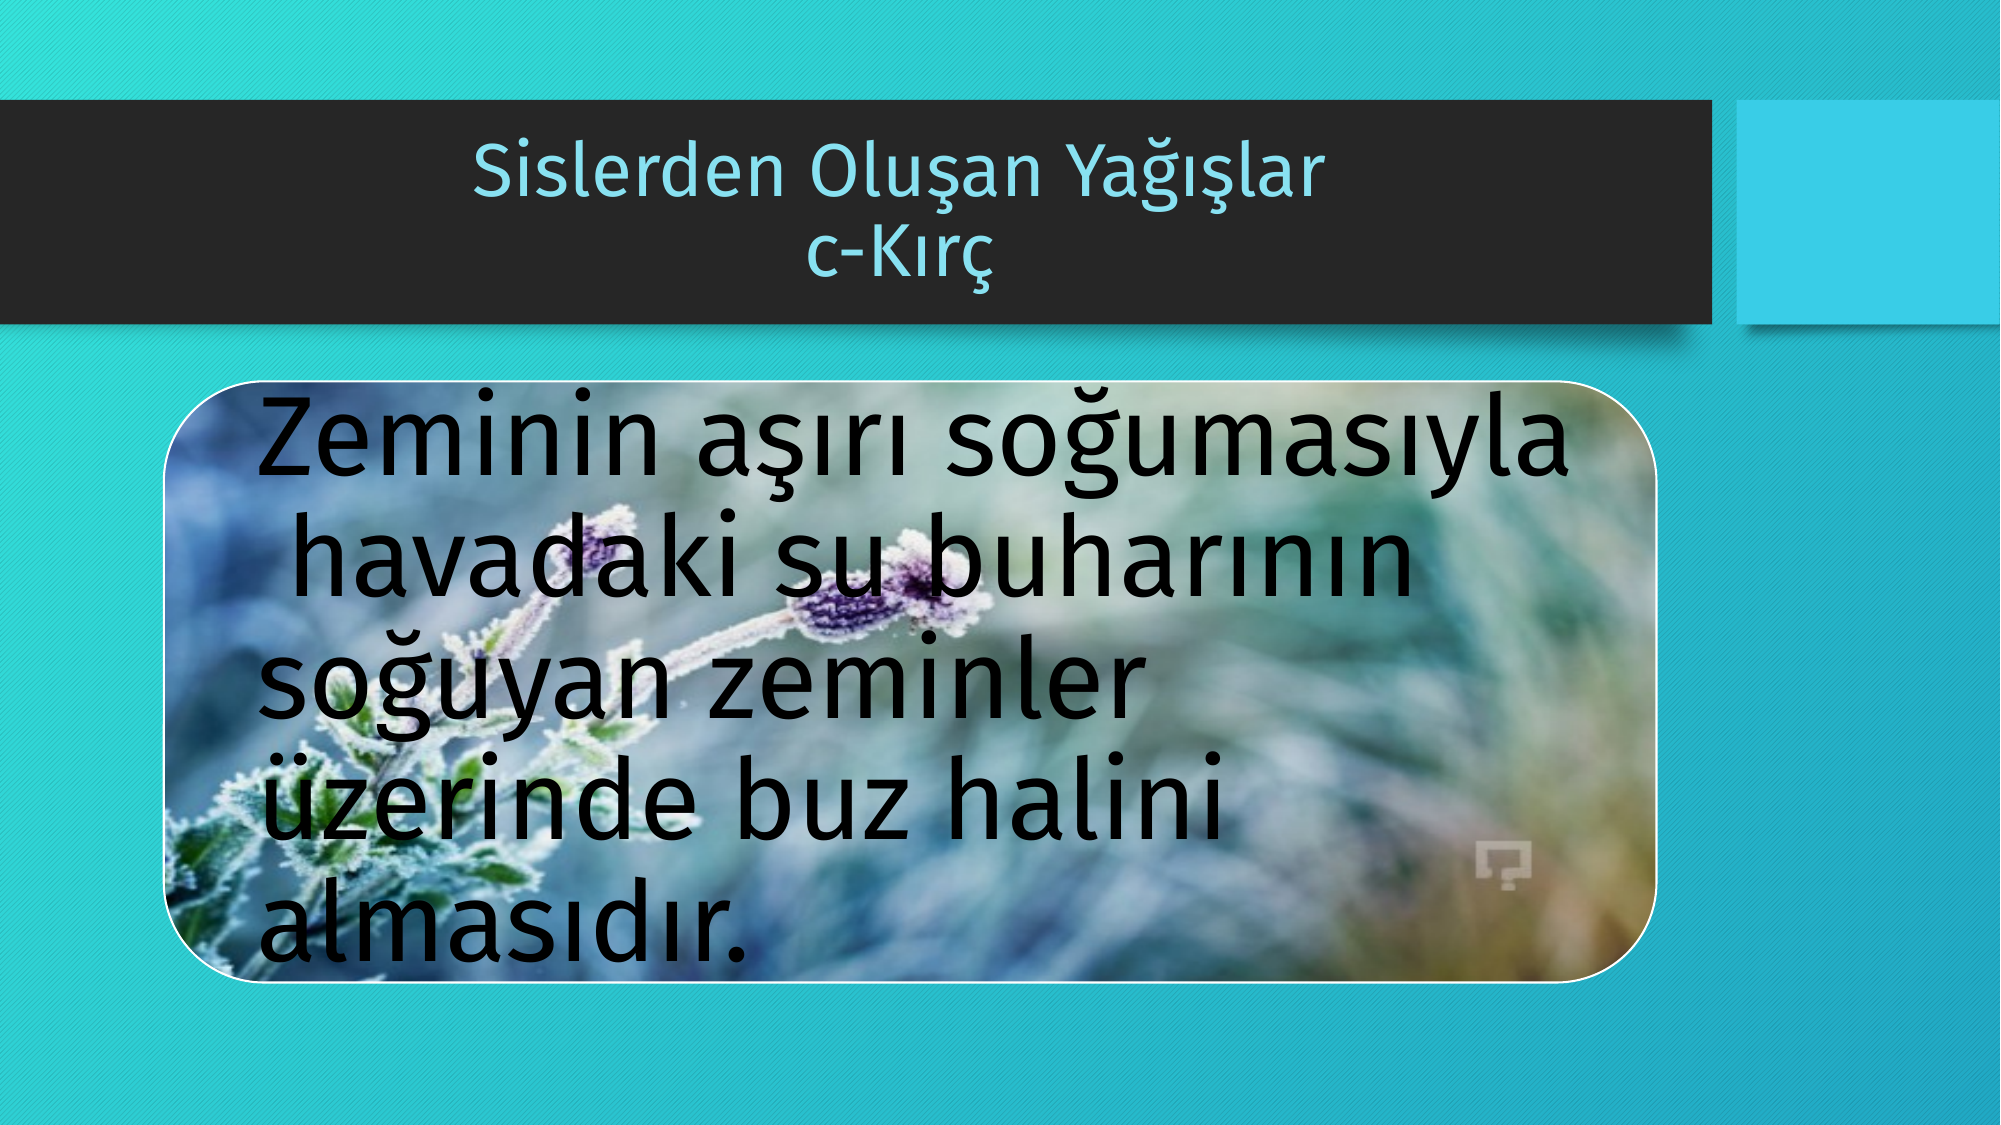

# Sislerden Oluşan Yağışlar c-Kırç
Zeminin aşırı soğumasıyla  havadaki su buharının soğuyan zeminler üzerinde buz halini almasıdır.